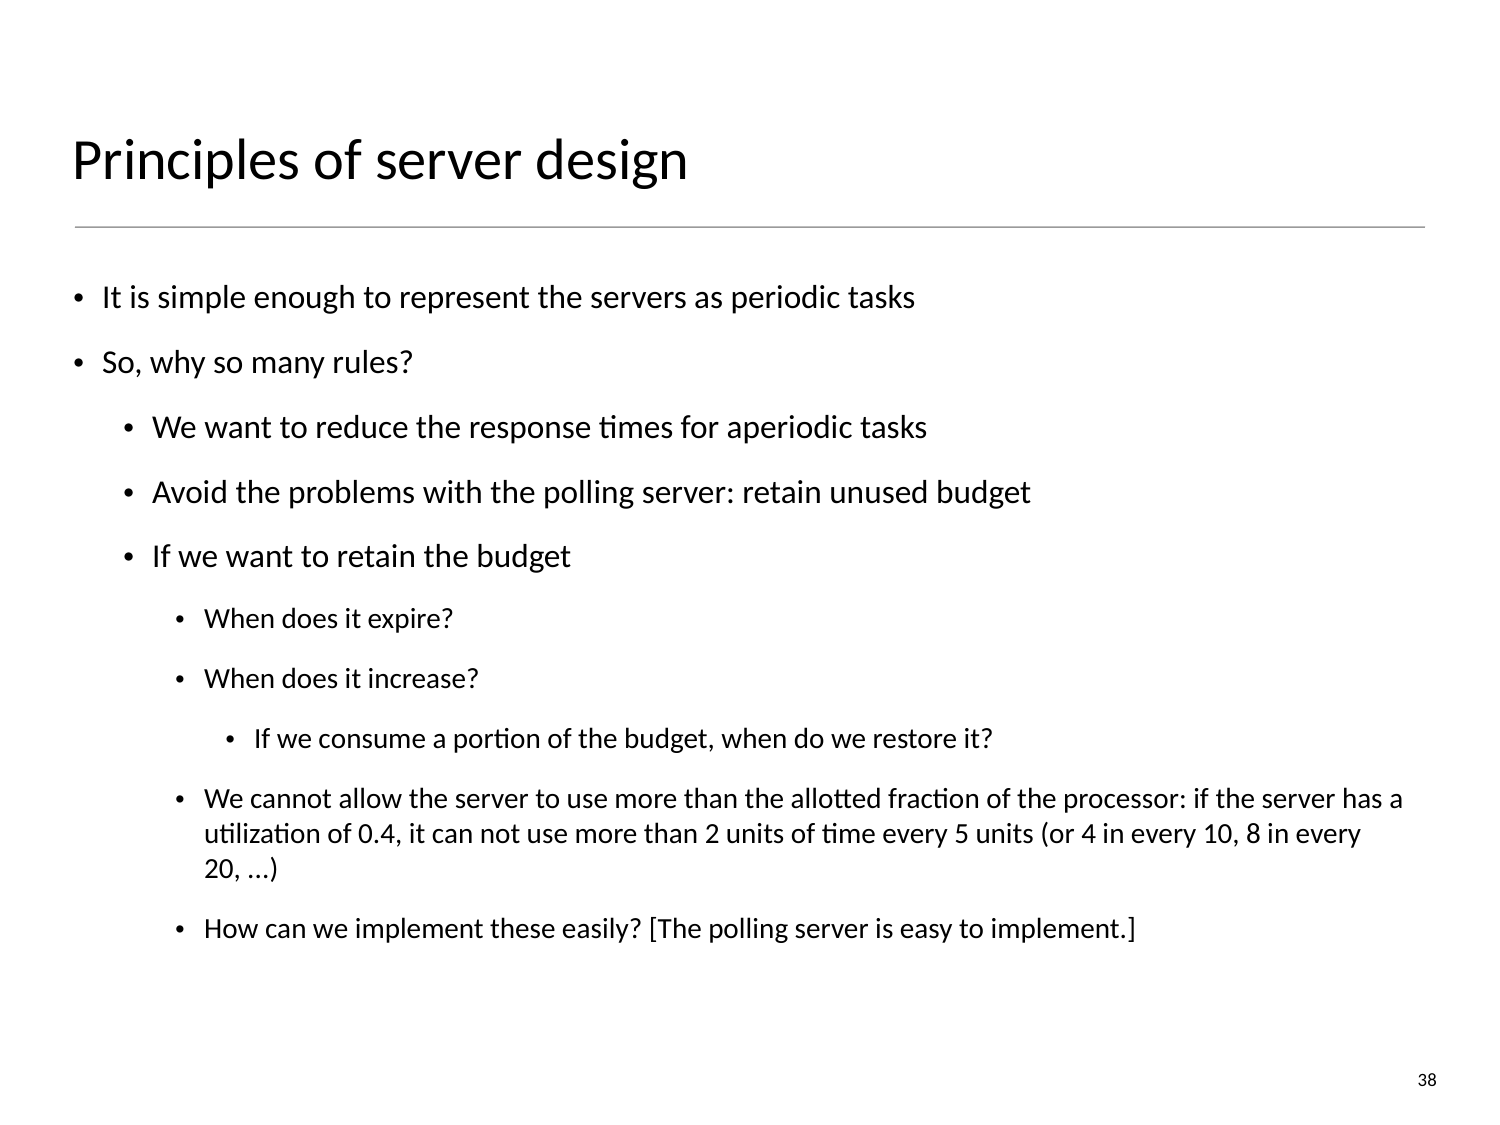

# Principles of server design

It is simple enough to represent the servers as periodic tasks
So, why so many rules?
We want to reduce the response times for aperiodic tasks
Avoid the problems with the polling server: retain unused budget
If we want to retain the budget
When does it expire?
When does it increase?
If we consume a portion of the budget, when do we restore it?
We cannot allow the server to use more than the allotted fraction of the processor: if the server has a utilization of 0.4, it can not use more than 2 units of time every 5 units (or 4 in every 10, 8 in every 20, ...)
How can we implement these easily? [The polling server is easy to implement.]
38